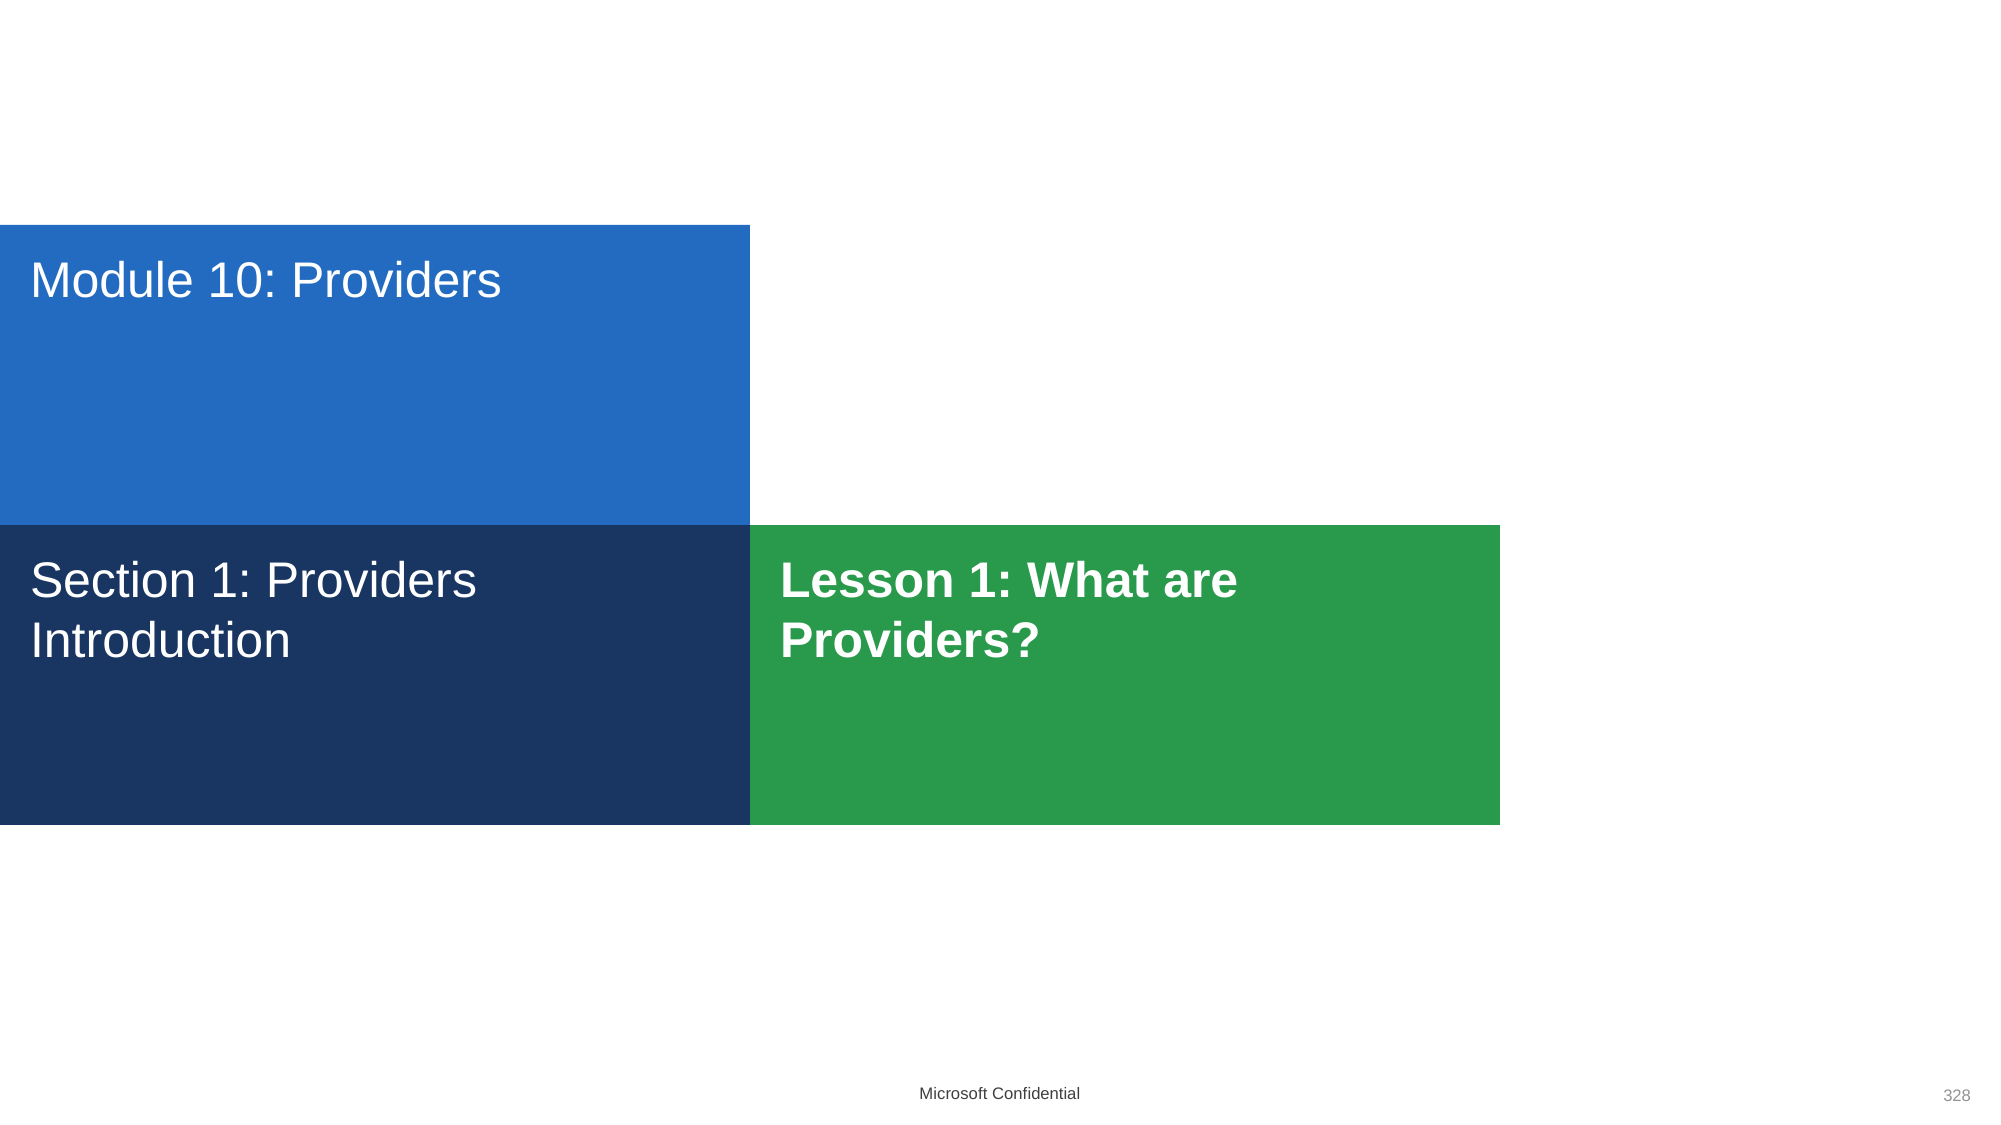

# Module 10: Providers
Section 1: Providers Introduction
Lesson 1: What are Providers?
328